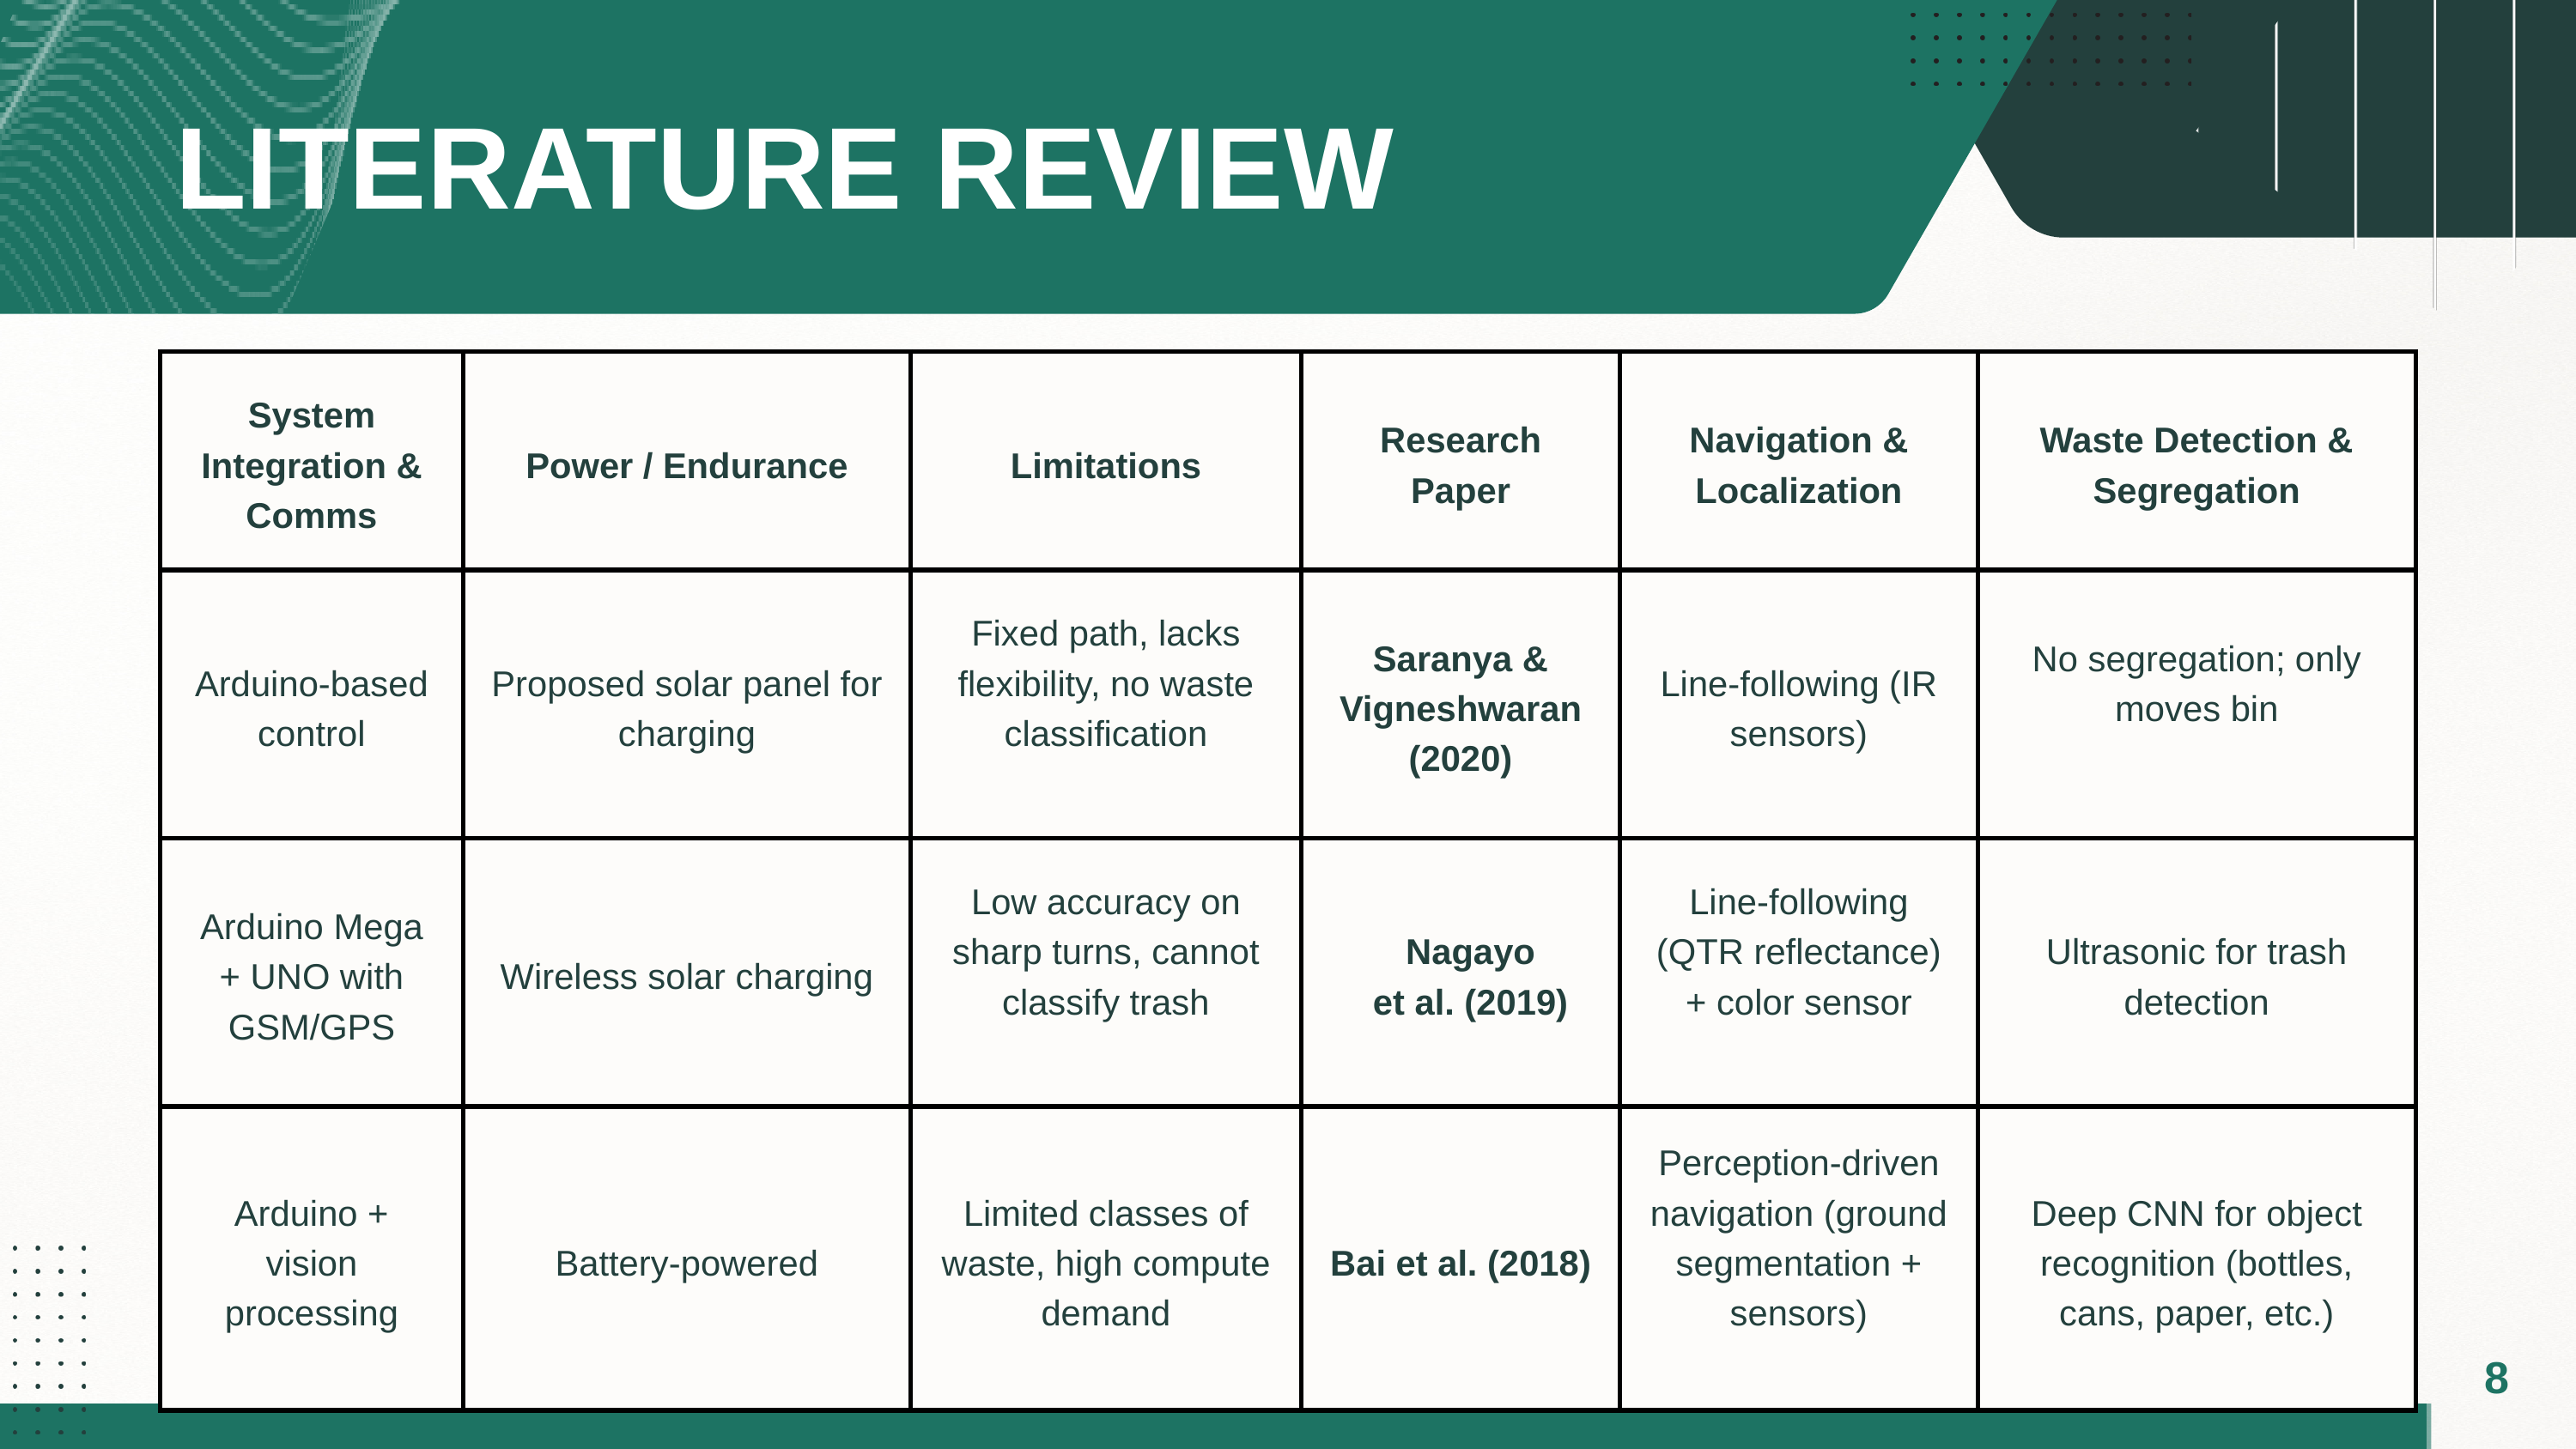

LITERATURE REVIEW
| System Integration & Comms | Power / Endurance | Limitations | Research Paper | Navigation & Localization | Waste Detection & Segregation |
| --- | --- | --- | --- | --- | --- |
| Arduino-based control | Proposed solar panel for charging | Fixed path, lacks flexibility, no waste classification | Saranya & Vigneshwaran (2020) | Line-following (IR sensors) | No segregation; only moves bin |
| Arduino Mega + UNO with GSM/GPS | Wireless solar charging | Low accuracy on sharp turns, cannot classify trash | Nagayo et al. (2019) | Line-following (QTR reflectance) + color sensor | Ultrasonic for trash detection |
| Arduino + vision processing | Battery-powered | Limited classes of waste, high compute demand | Bai et al. (2018) | Perception-driven navigation (ground segmentation + sensors) | Deep CNN for object recognition (bottles, cans, paper, etc.) |

8